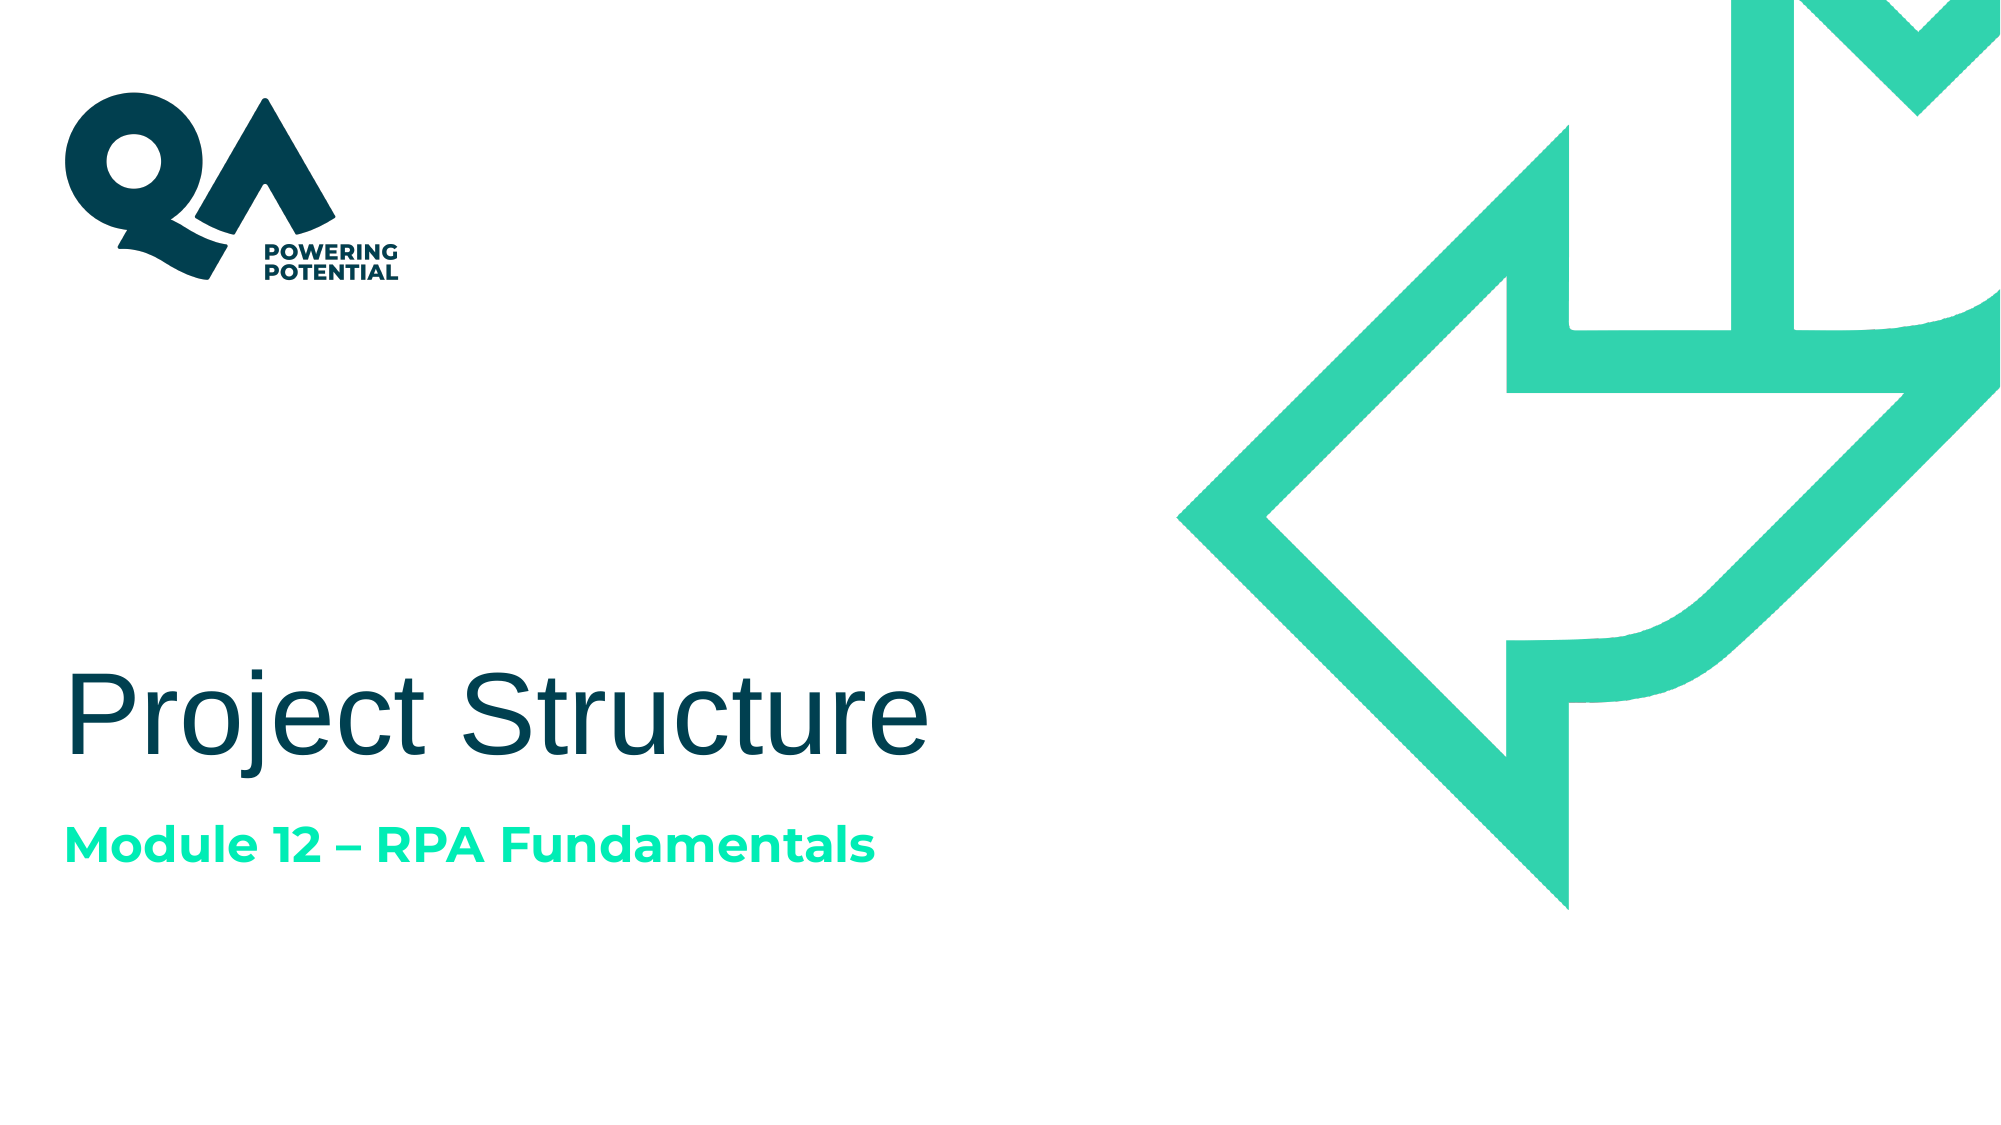

# Project Structure
Module 12 – RPA Fundamentals